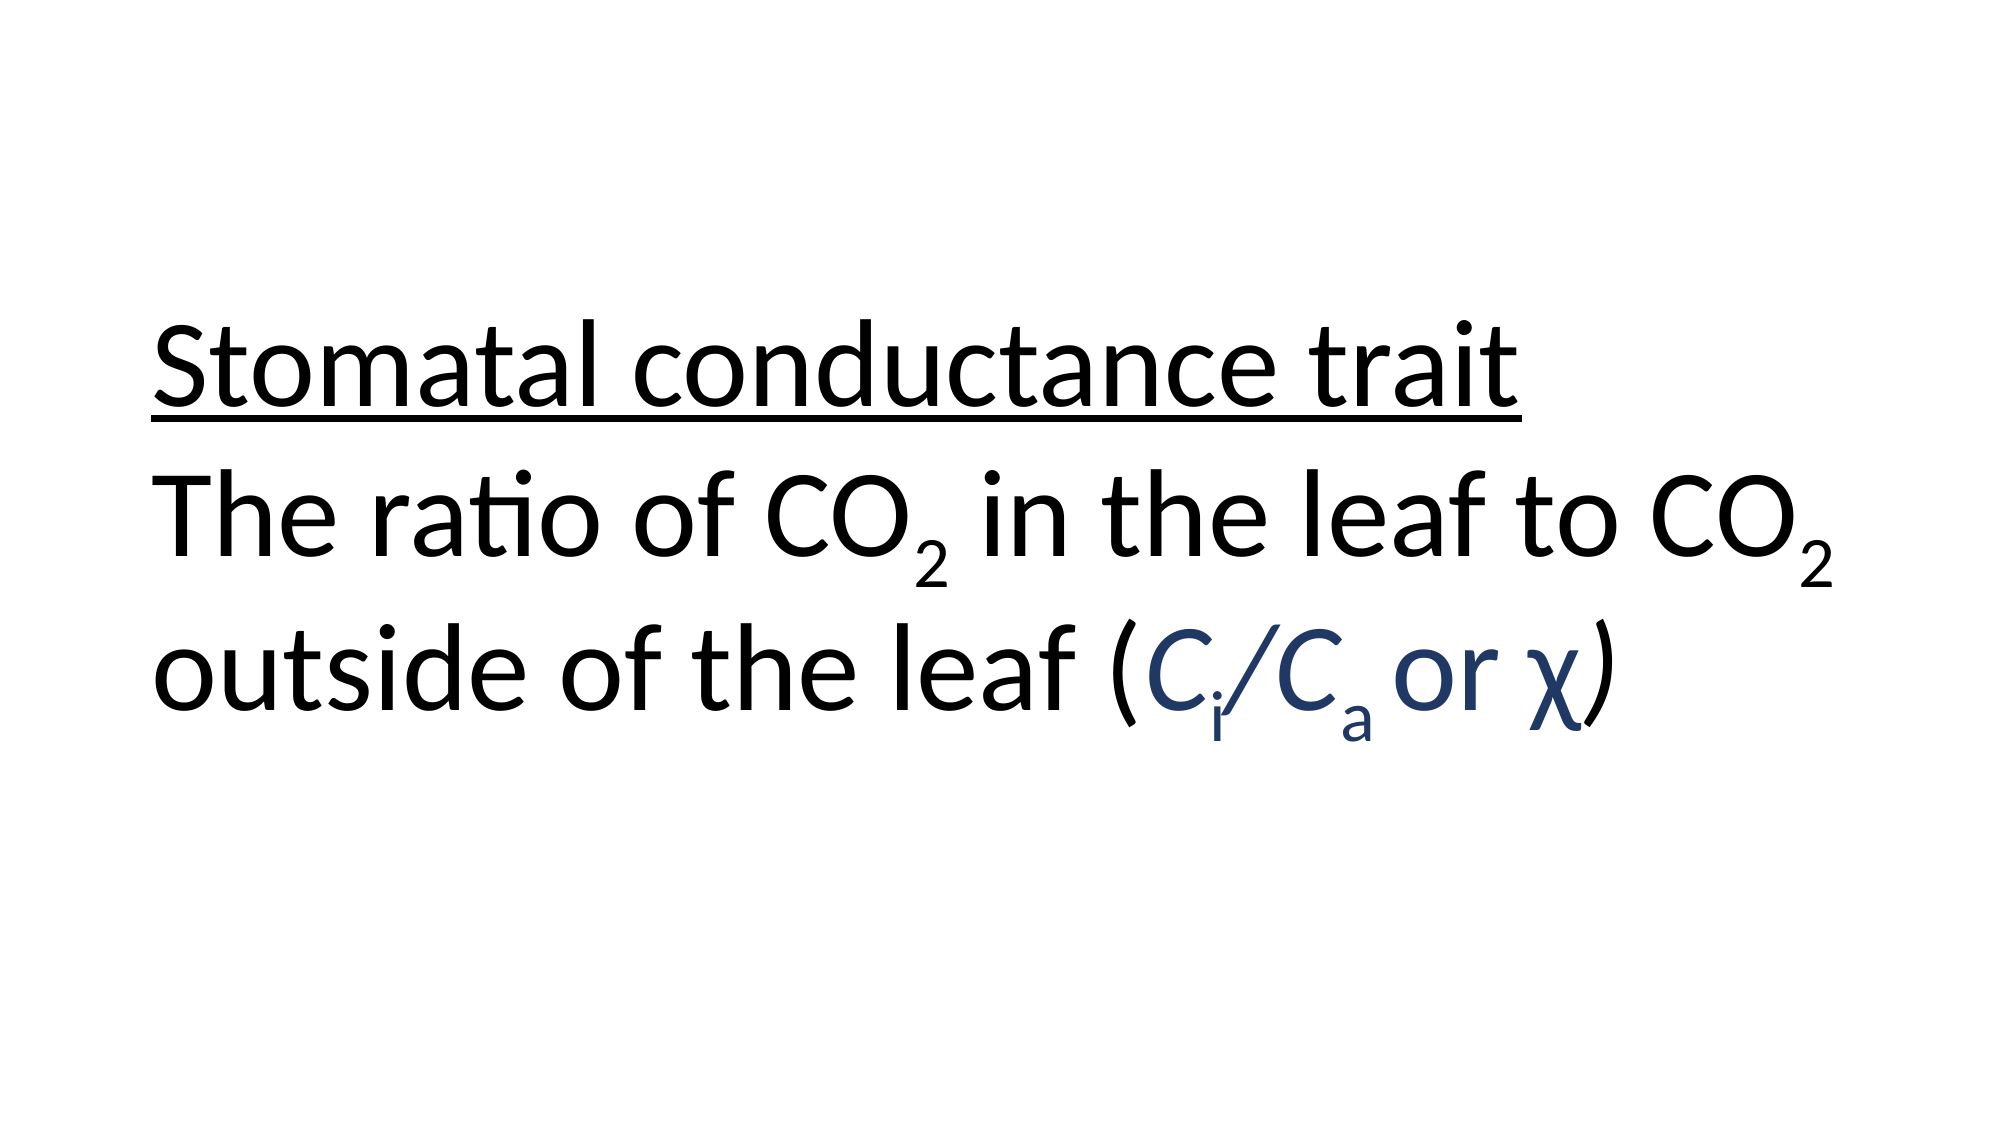

# Stomatal conductance trait The ratio of CO2 in the leaf to CO2 outside of the leaf (Ci/Ca or χ)